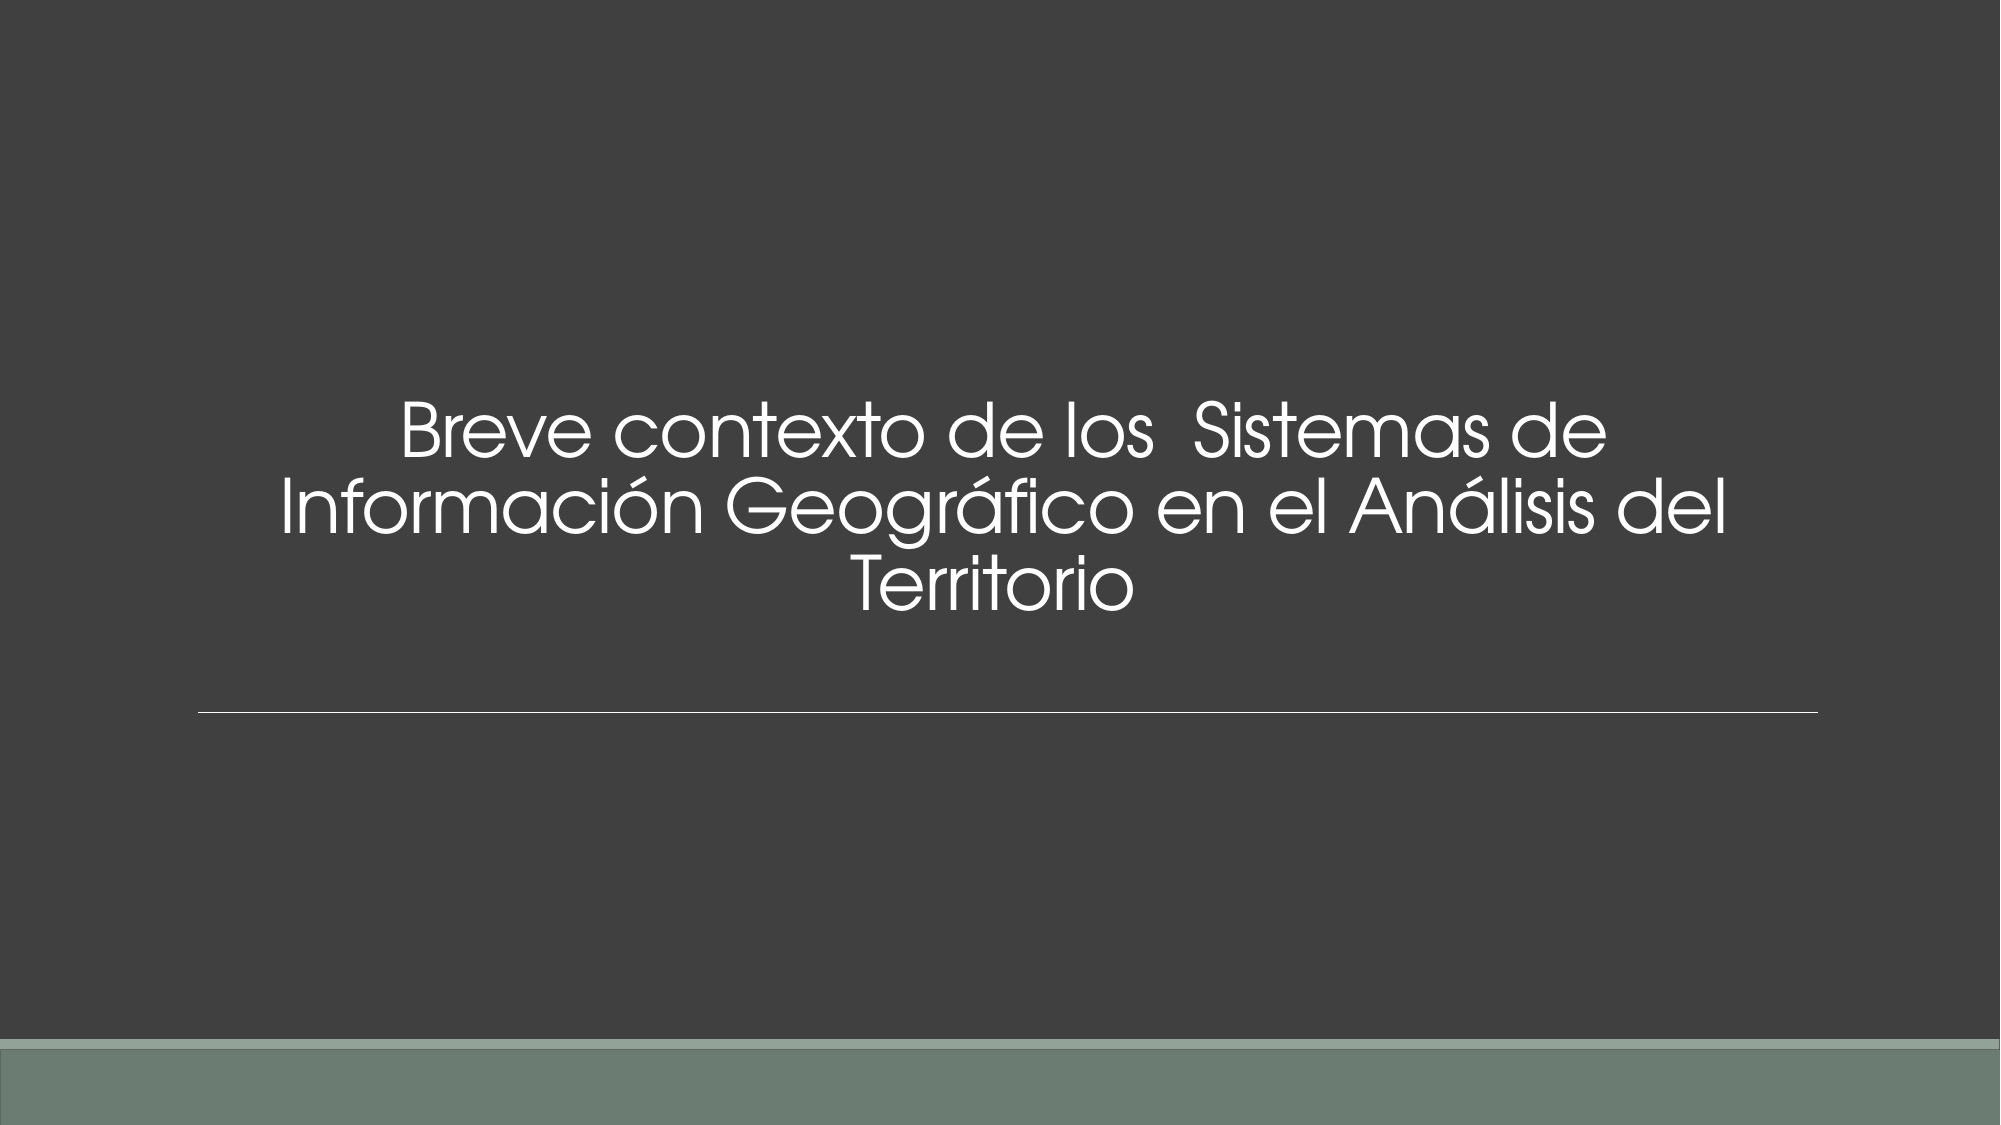

# Breve contexto de los  Sistemas de Información Geográfico en el Análisis del Territorio